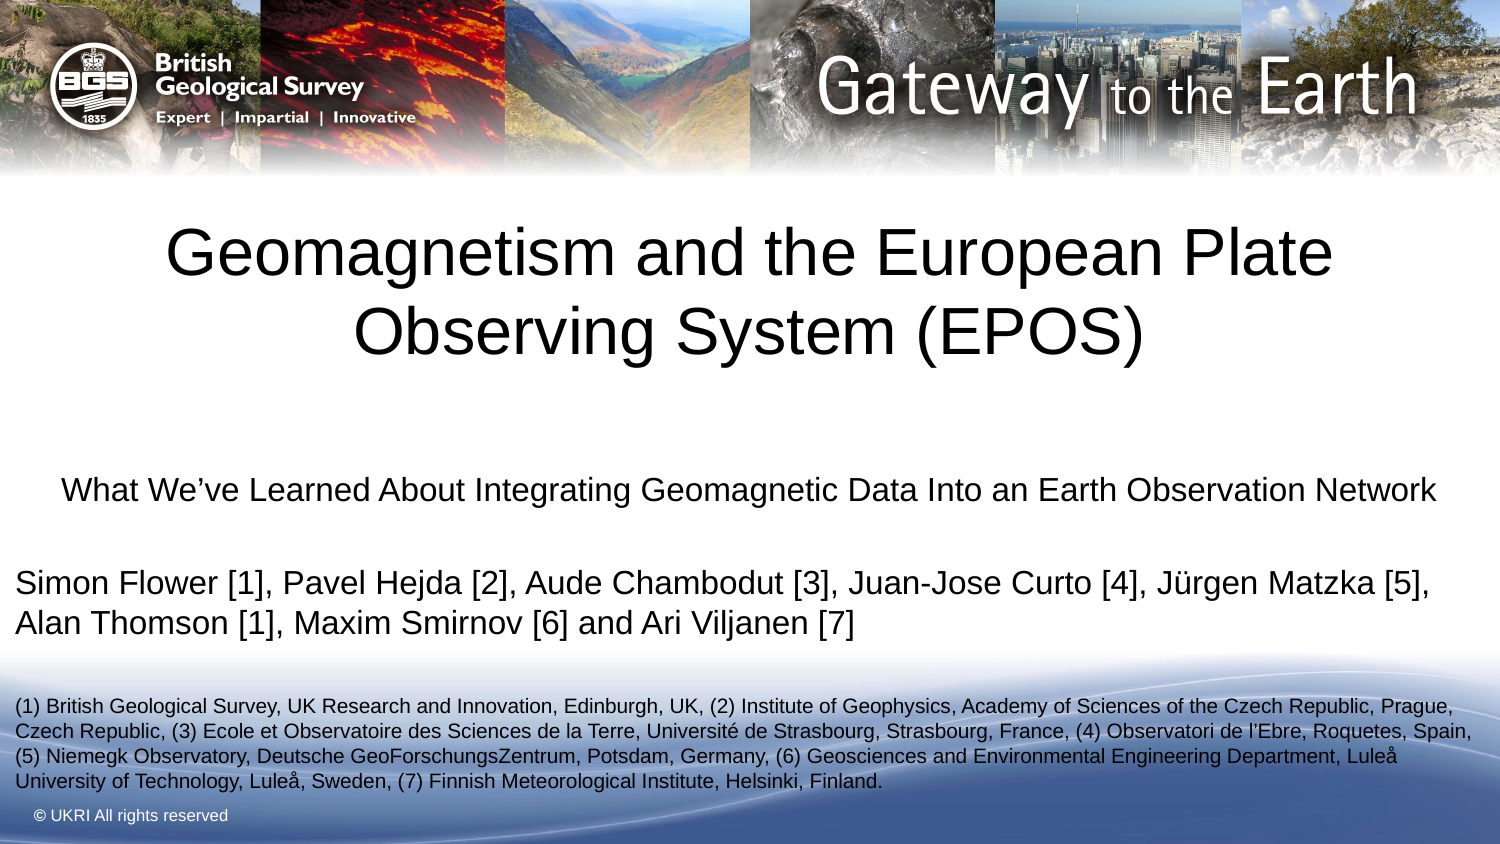

# Geomagnetism and the European Plate Observing System (EPOS)
What We’ve Learned About Integrating Geomagnetic Data Into an Earth Observation Network

Simon Flower [1], Pavel Hejda [2], Aude Chambodut [3], Juan-Jose Curto [4], Jürgen Matzka [5], Alan Thomson [1], Maxim Smirnov [6] and Ari Viljanen [7]

(1) British Geological Survey, UK Research and Innovation, Edinburgh, UK, (2) Institute of Geophysics, Academy of Sciences of the Czech Republic, Prague, Czech Republic, (3) Ecole et Observatoire des Sciences de la Terre, Université de Strasbourg, Strasbourg, France, (4) Observatori de l’Ebre, Roquetes, Spain, (5) Niemegk Observatory, Deutsche GeoForschungsZentrum, Potsdam, Germany, (6) Geosciences and Environmental Engineering Department, Luleå University of Technology, Luleå, Sweden, (7) Finnish Meteorological Institute, Helsinki, Finland.